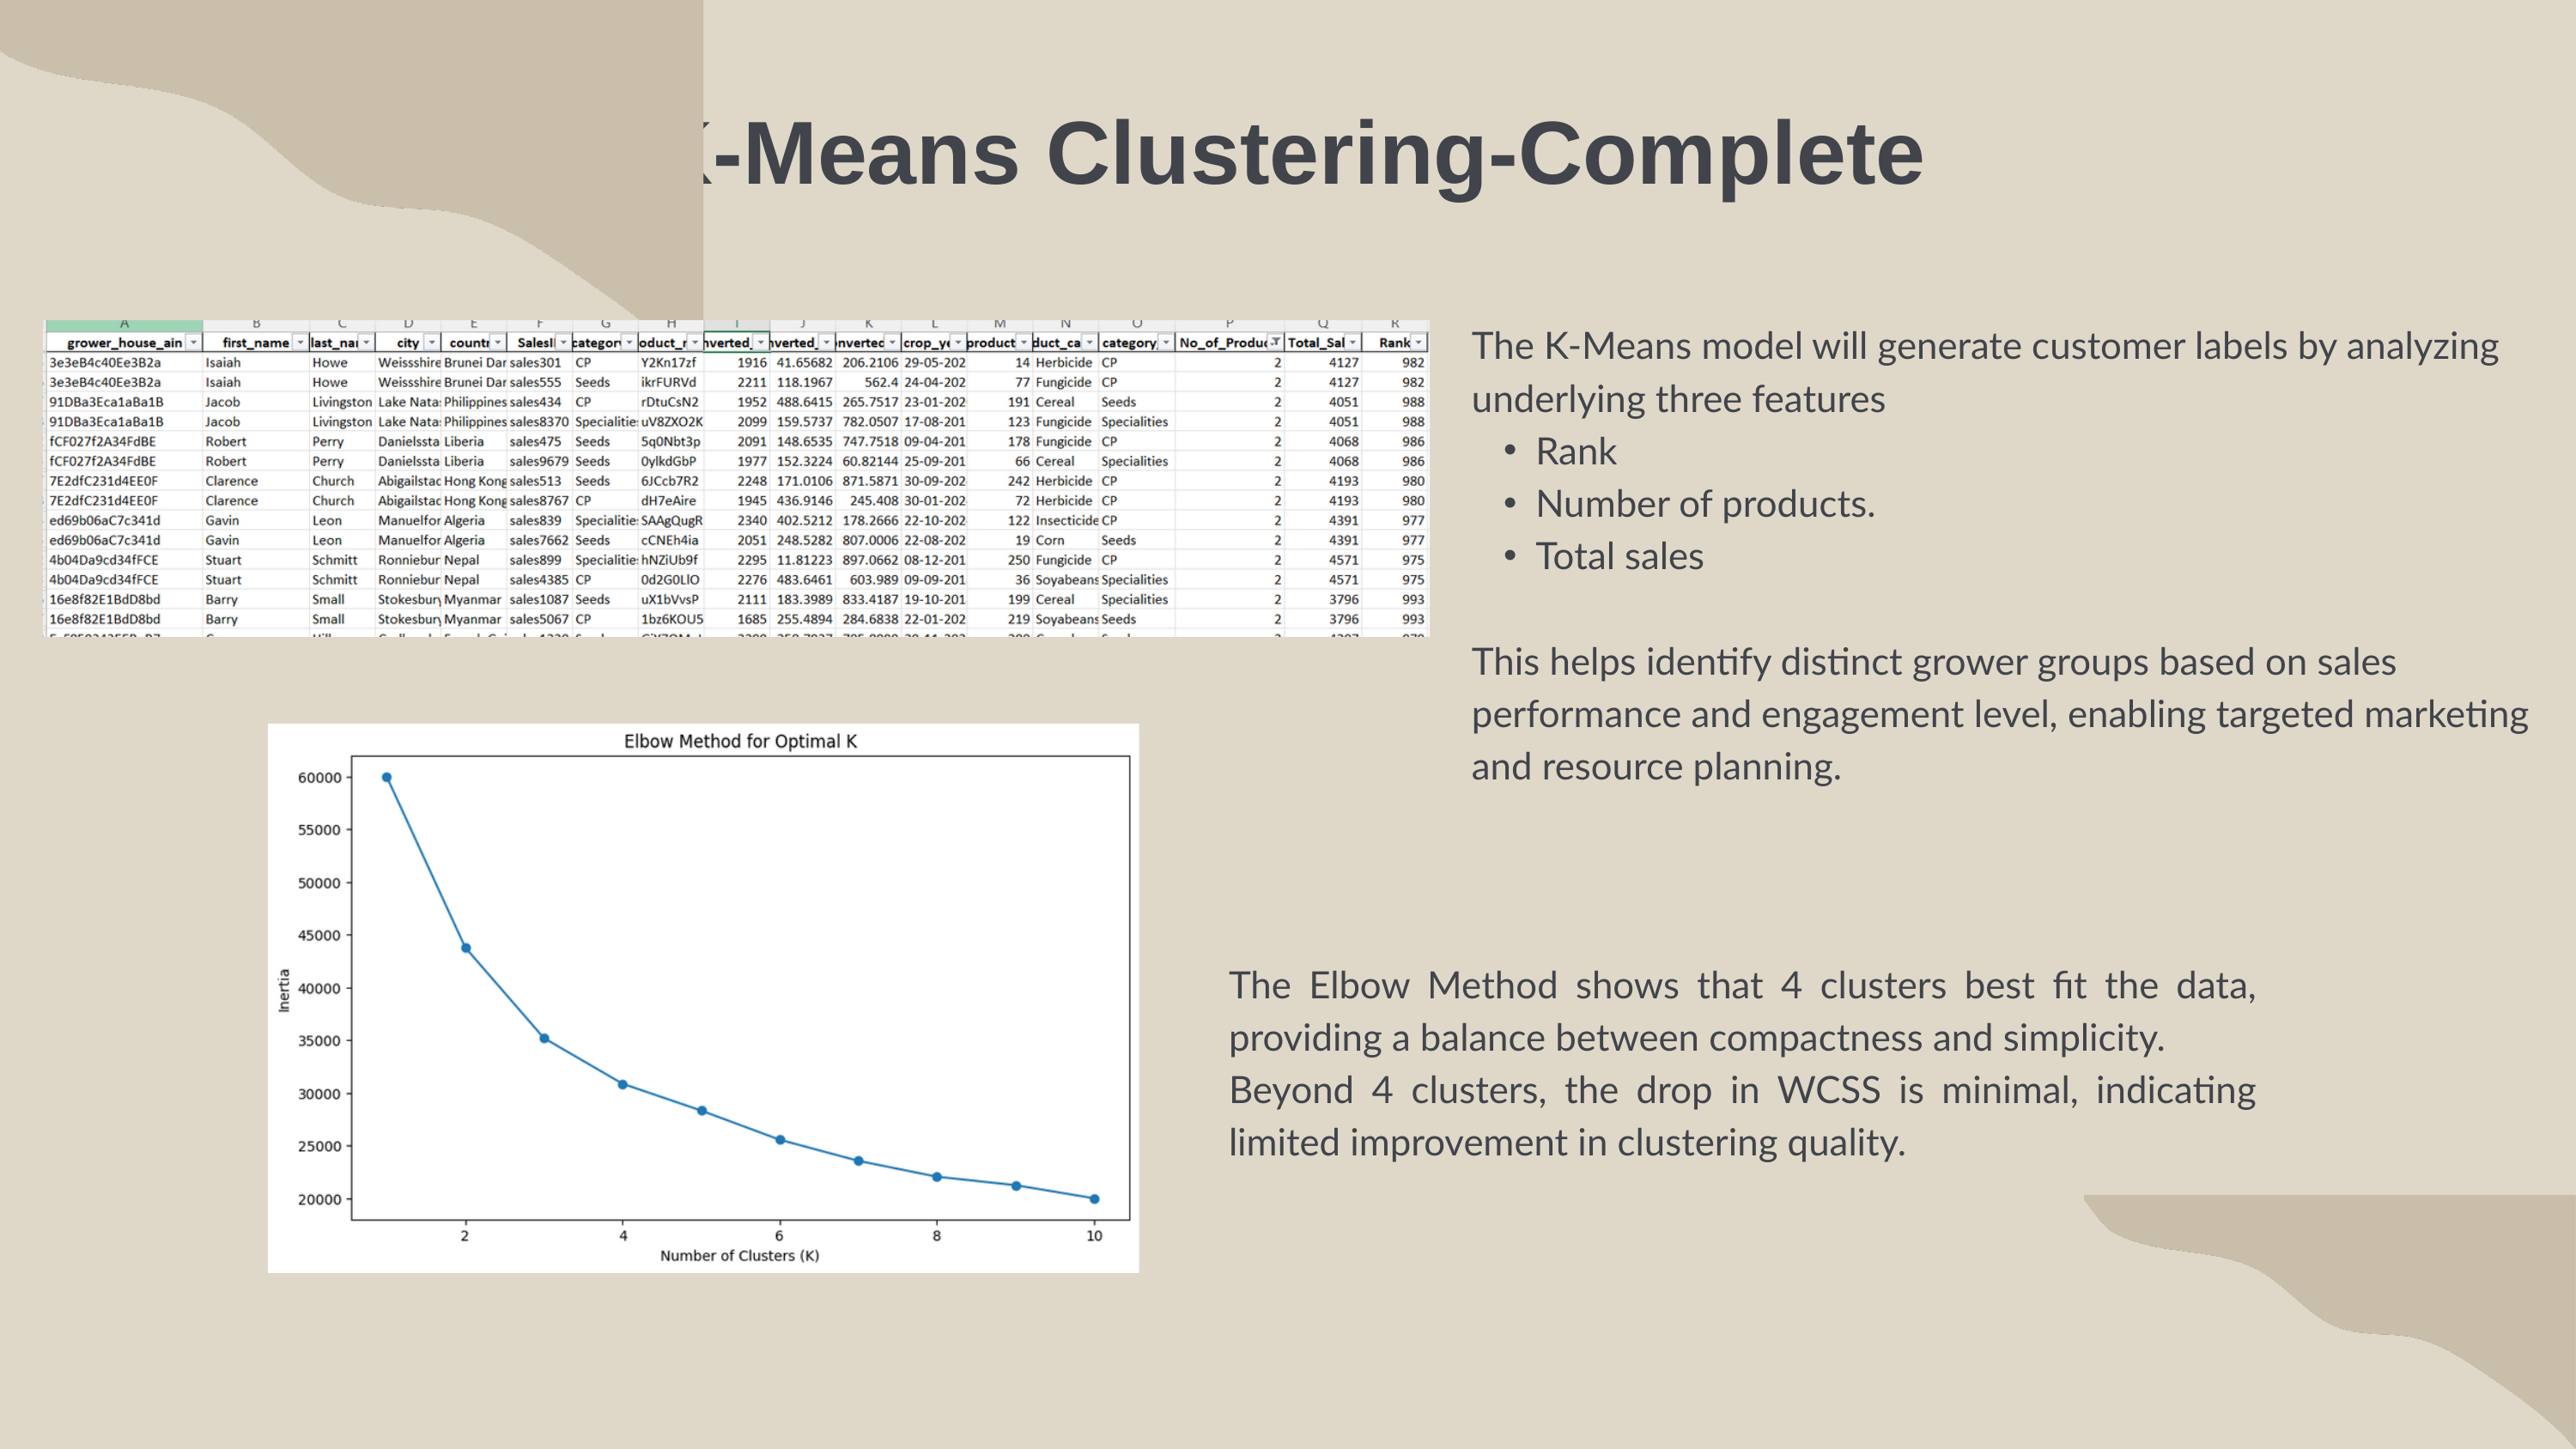

K-Means Clustering-Complete
The K-Means model will generate customer labels by analyzing underlying three features
Rank
Number of products.
Total sales

This helps identify distinct grower groups based on sales performance and engagement level, enabling targeted marketing and resource planning.

The Elbow Method shows that 4 clusters best fit the data, providing a balance between compactness and simplicity.
Beyond 4 clusters, the drop in WCSS is minimal, indicating limited improvement in clustering quality.